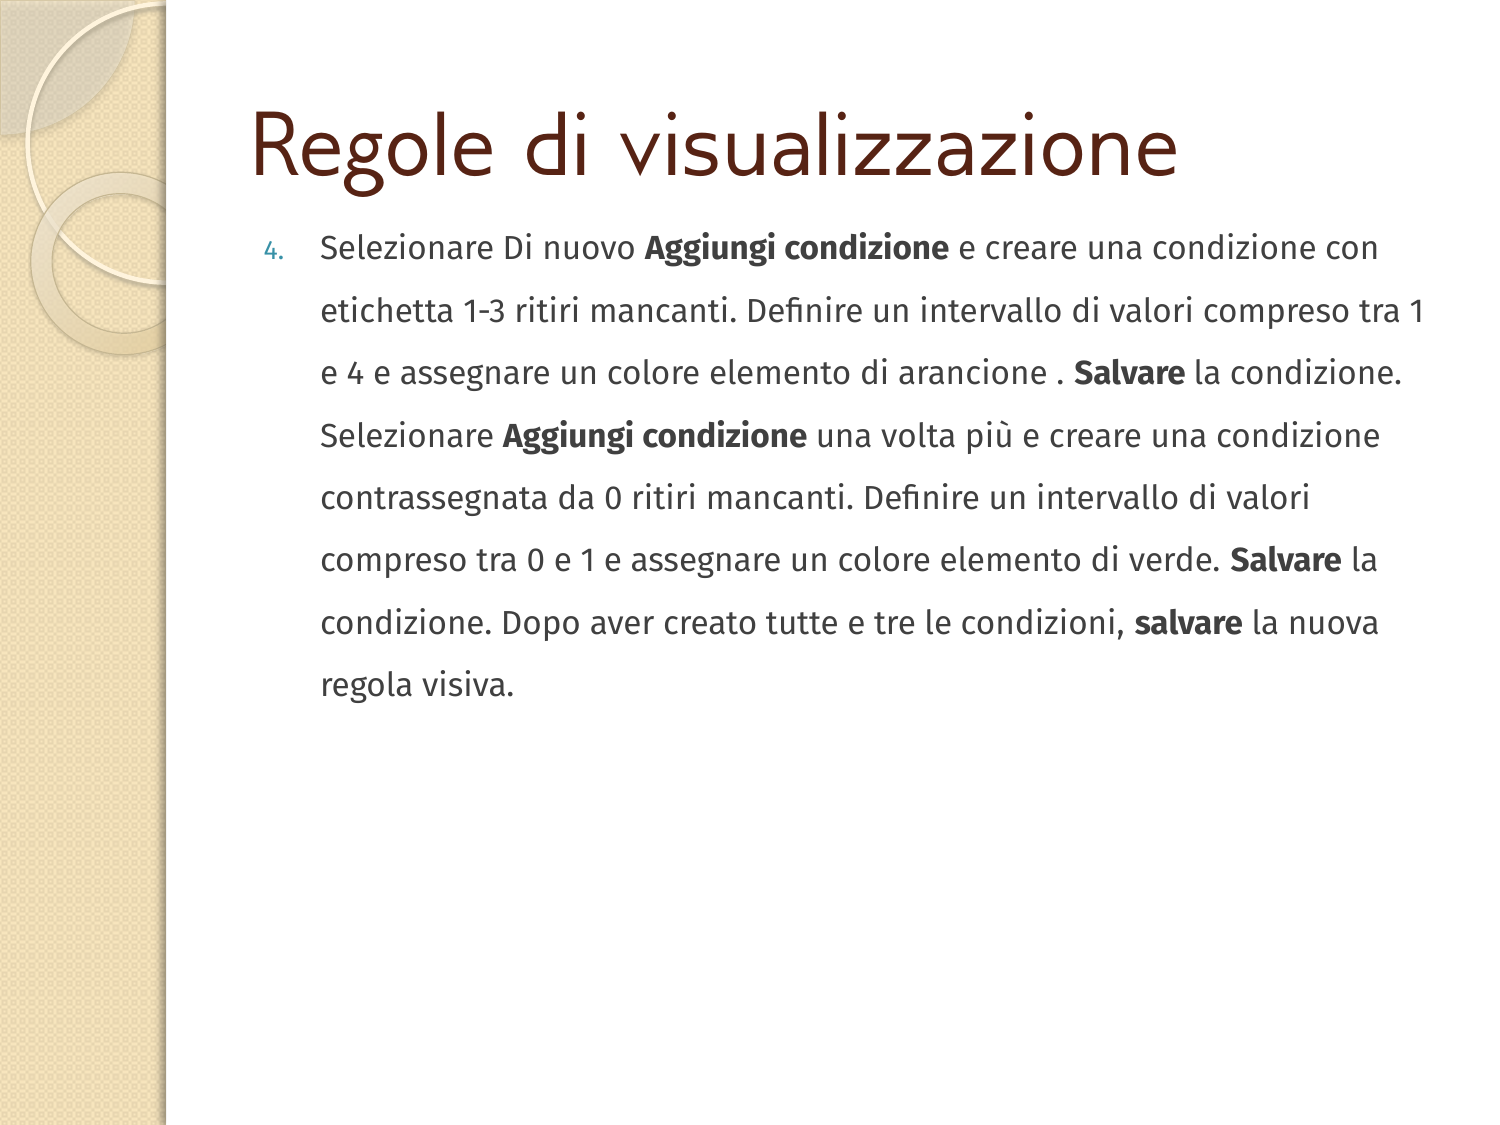

# Regole di visualizzazione
Selezionare Di nuovo Aggiungi condizione e creare una condizione con etichetta 1-3 ritiri mancanti. Definire un intervallo di valori compreso tra 1 e 4 e assegnare un colore elemento di arancione . Salvare la condizione. Selezionare Aggiungi condizione una volta più e creare una condizione contrassegnata da 0 ritiri mancanti. Definire un intervallo di valori compreso tra 0 e 1 e assegnare un colore elemento di verde. Salvare la condizione. Dopo aver creato tutte e tre le condizioni, salvare la nuova regola visiva.